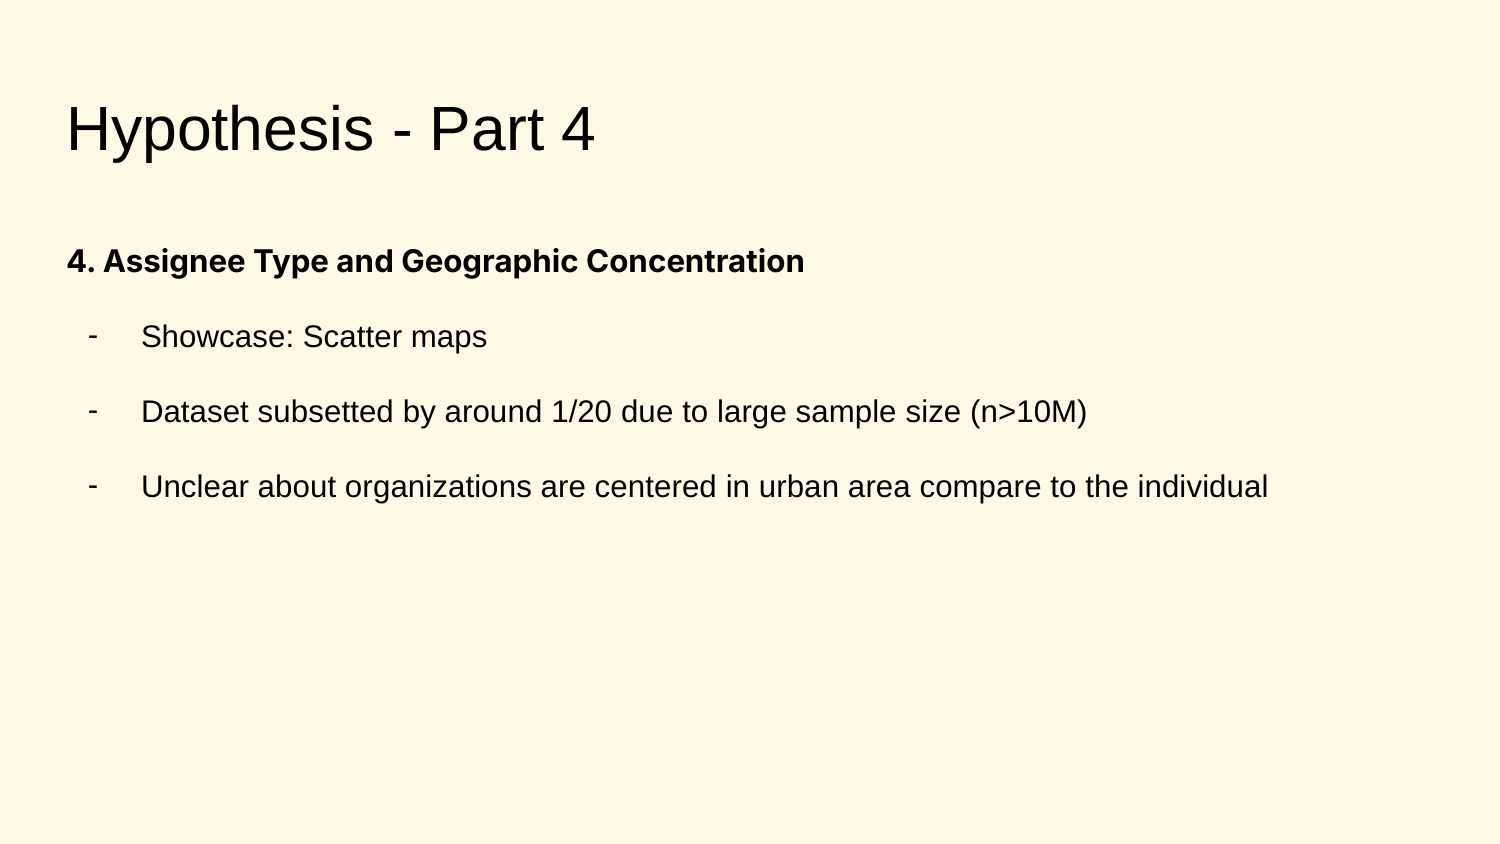

# Hypothesis - Part 4
4. Assignee Type and Geographic Concentration
Showcase: Scatter maps
Dataset subsetted by around 1/20 due to large sample size (n>10M)
Unclear about organizations are centered in urban area compare to the individual